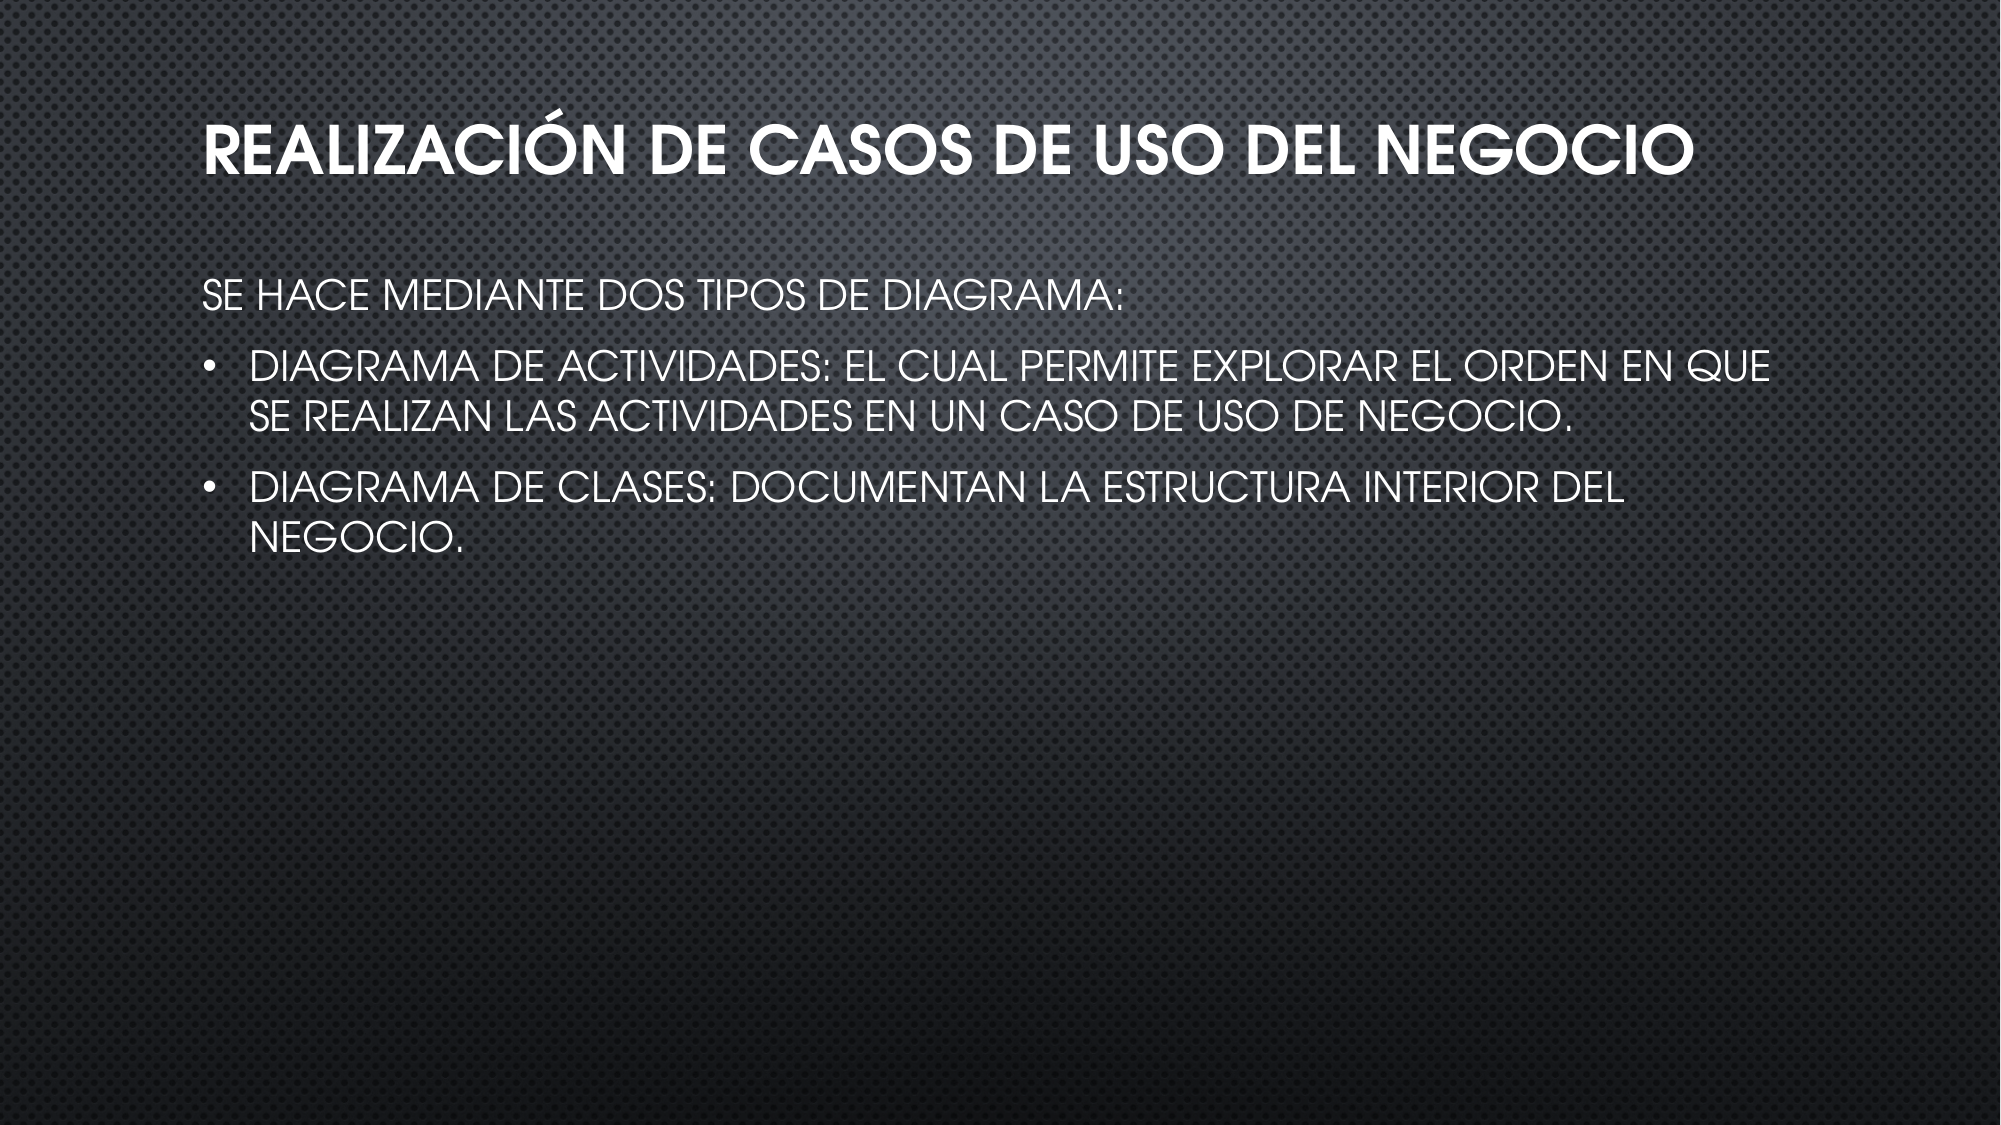

# Realización de casos de uso DEL NEGOCIO
Se hace mediante dos tipos de diagrama:
Diagrama de actividades: el cual permite explorar el orden en que se realizan las actividades en un caso de uso de negocio.
Diagrama de clases: documentan la estructura interior del negocio.